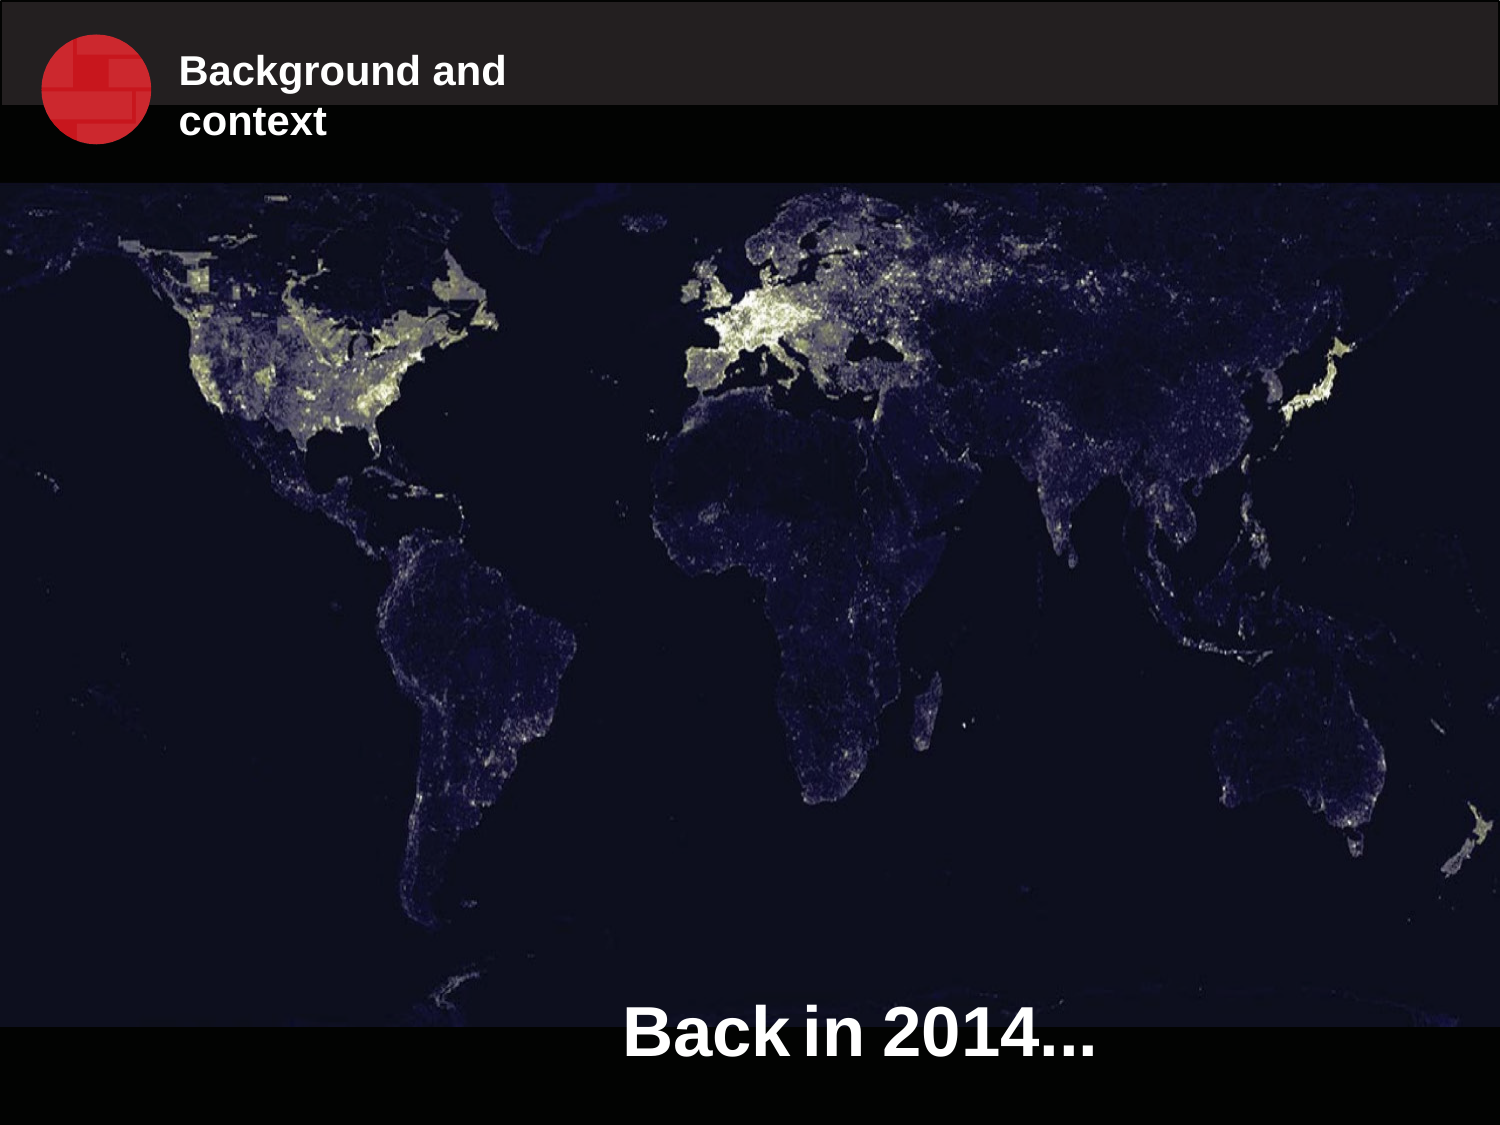

# Background and context

Back	in	2014...